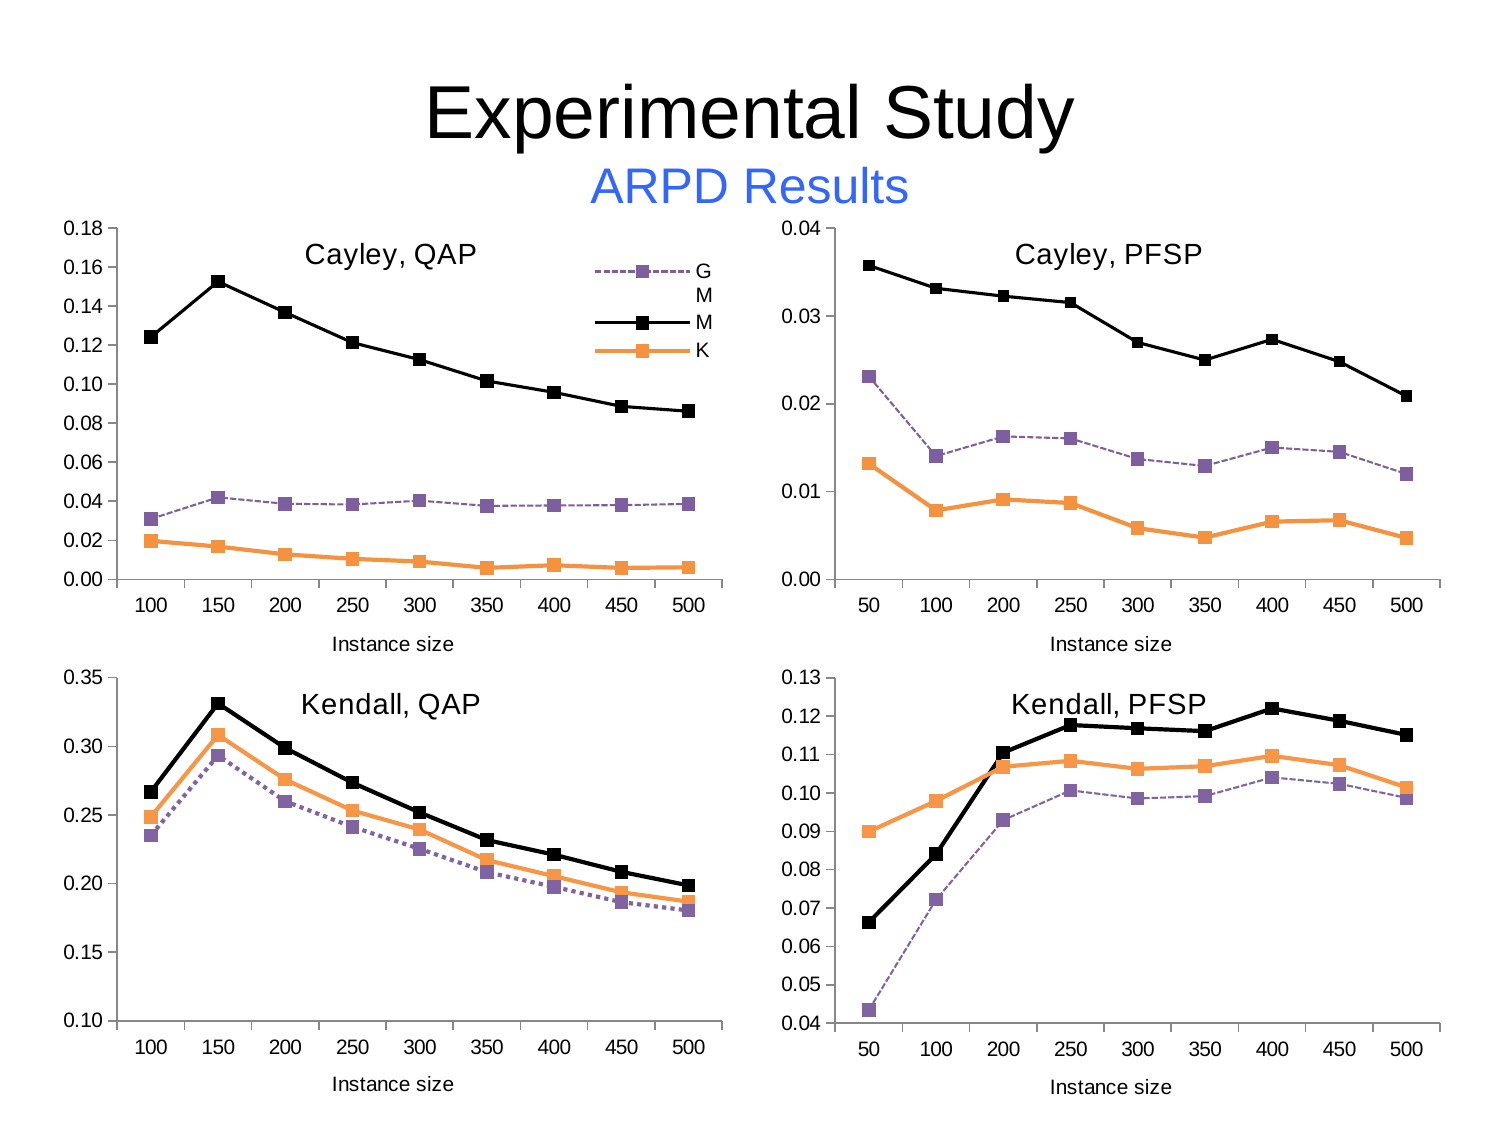

# Experimental Study ARPD Results

### Chart: Cayley, QAP

| Category |  |  |  |
|---|---|---|---|
| 100.0 | 0.0309066501102341 | 0.124142308923302 | 0.0197150060352329 |
| 150.0 | 0.0419998725303927 | 0.15258985950317 | 0.016778691304315 |
| 200.0 | 0.0386849272469866 | 0.136777973588543 | 0.0127979049050539 |
| 250.0 | 0.0383382502118588 | 0.121292551098546 | 0.010473792433903 |
| 300.0 | 0.0403051504220182 | 0.112590837075364 | 0.009099435865543 |
| 350.0 | 0.0376347270271612 | 0.101656884640466 | 0.00586478119605016 |
| 400.0 | 0.0378546991402296 | 0.0958266442663947 | 0.00722269910442952 |
| 450.0 | 0.038001314883072 | 0.0886407269430856 | 0.00582127261382896 |
| 500.0 | 0.038623630598933 | 0.0861437308916247 | 0.00614770460783735 |

### Chart: Cayley, PFSP

| Category |  |  |  |
|---|---|---|---|
| 50.0 | 0.0231270935689067 | 0.0357471980491582 | 0.0131676526931281 |
| 100.0 | 0.0140293106756157 | 0.0331438296070694 | 0.00784160247755814 |
| 200.0 | 0.0162785363614575 | 0.0322496876966777 | 0.00910094383023168 |
| 250.0 | 0.016041884626628 | 0.0315187220931055 | 0.00868474551441851 |
| 300.0 | 0.0136944041465223 | 0.0269766760639328 | 0.00581910355218538 |
| 350.0 | 0.0129057915873605 | 0.0249756711776711 | 0.00474485010512926 |
| 400.0 | 0.0150039449328892 | 0.0273341058053733 | 0.00656511204948336 |
| 450.0 | 0.0145147061656698 | 0.0247937432557249 | 0.00672941470801218 |
| 500.0 | 0.0119895343267212 | 0.0208645877387741 | 0.00470099707911209 |

### Chart: Kendall, QAP

| Category |  |  |  |
|---|---|---|---|
| 100.0 | 0.235044454884112 | 0.266875496140435 | 0.24862946369325 |
| 150.0 | 0.293358388039537 | 0.331259896361892 | 0.308276769867081 |
| 200.0 | 0.260001427936516 | 0.298797090985786 | 0.275815258095302 |
| 250.0 | 0.241282920438271 | 0.27350600048457 | 0.253189498581353 |
| 300.0 | 0.225312737502953 | 0.251800891693649 | 0.239369009232018 |
| 350.0 | 0.208277819324643 | 0.231699879940224 | 0.217119880705701 |
| 400.0 | 0.197592319661779 | 0.221029010228946 | 0.205344520711224 |
| 450.0 | 0.186469668332765 | 0.208551458140085 | 0.19360751469347 |
| 500.0 | 0.180359743405232 | 0.1986750379596 | 0.186832492692639 |

### Chart: Kendall, PFSP

| Category |  |  |  |
|---|---|---|---|
| 50.0 | 0.0434608644491131 | 0.0662990003484638 | 0.0899188450236786 |
| 100.0 | 0.0721800377575929 | 0.0840172275597706 | 0.0979206068483209 |
| 200.0 | 0.0929370442661047 | 0.110506904190219 | 0.106829177990136 |
| 250.0 | 0.100674159782171 | 0.117702230930641 | 0.1083692933109 |
| 300.0 | 0.0985682465367347 | 0.116848190800533 | 0.106286079146532 |
| 350.0 | 0.0991814179106707 | 0.116100240040443 | 0.106960049212851 |
| 400.0 | 0.104060773016601 | 0.122025348041641 | 0.109675239266627 |
| 450.0 | 0.102388795746136 | 0.118808163690819 | 0.107238982035041 |
| 500.0 | 0.098711680522958 | 0.115109917451066 | 0.101439367400469 |